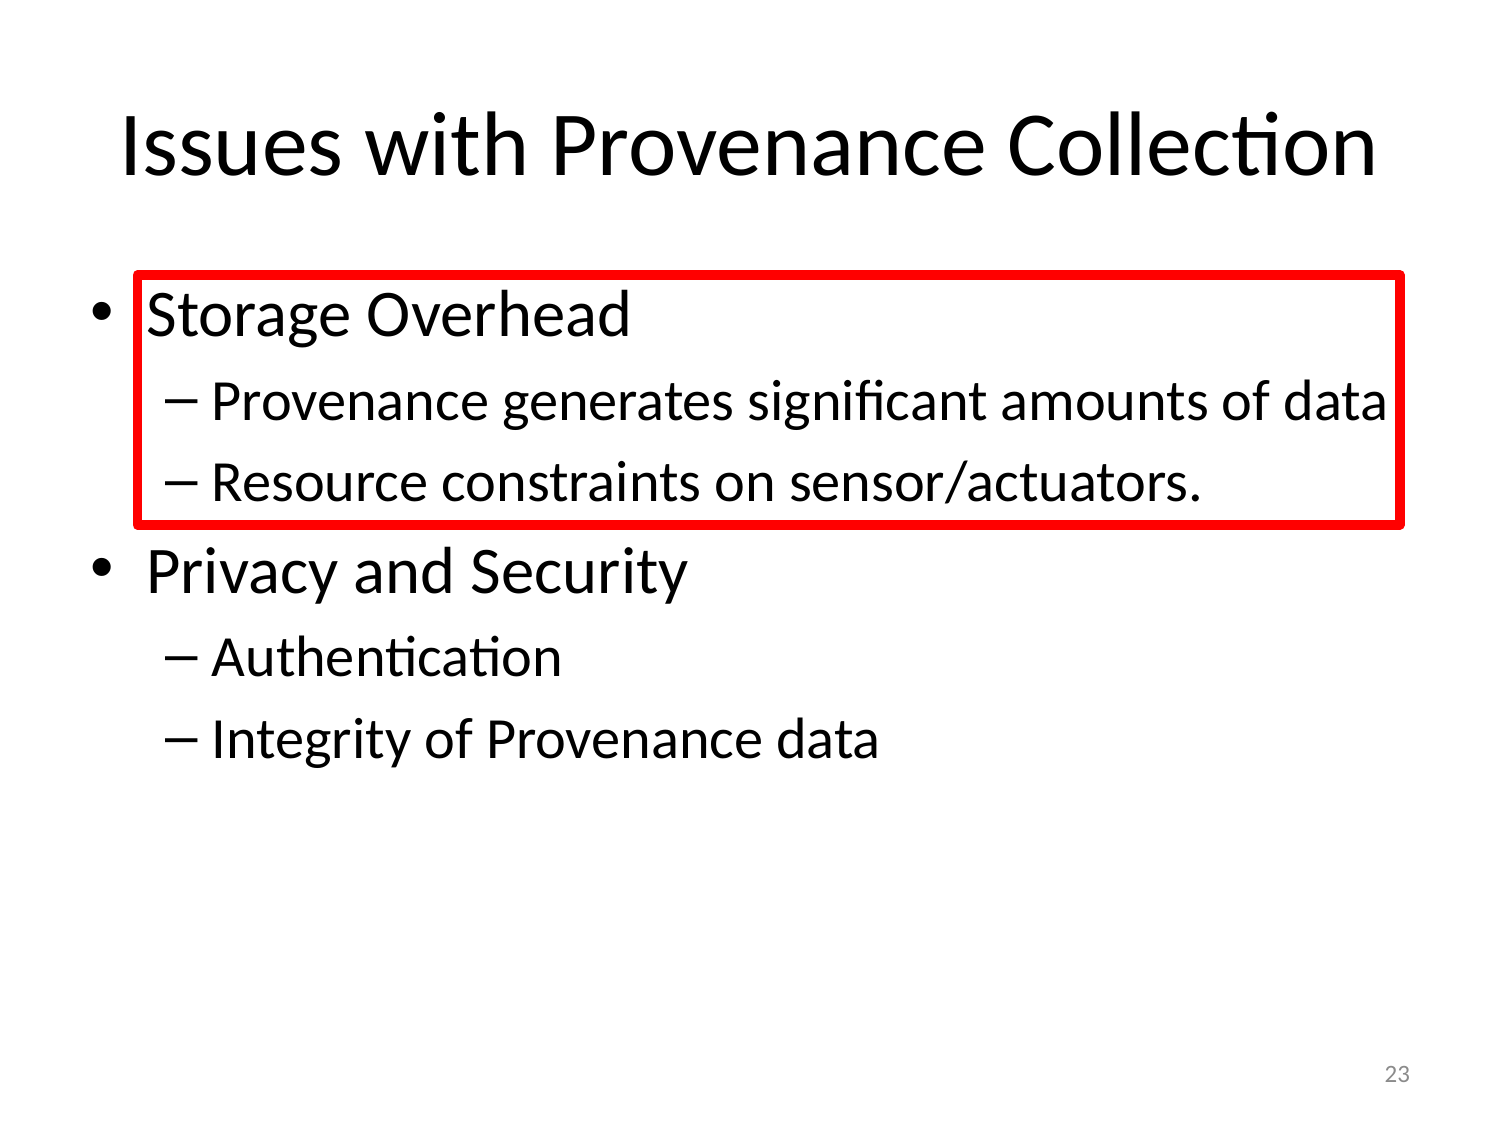

# Issues with Provenance Collection
Storage Overhead
Provenance generates significant amounts of data
Resource constraints on sensor/actuators.
Privacy and Security
Authentication
Integrity of Provenance data

23